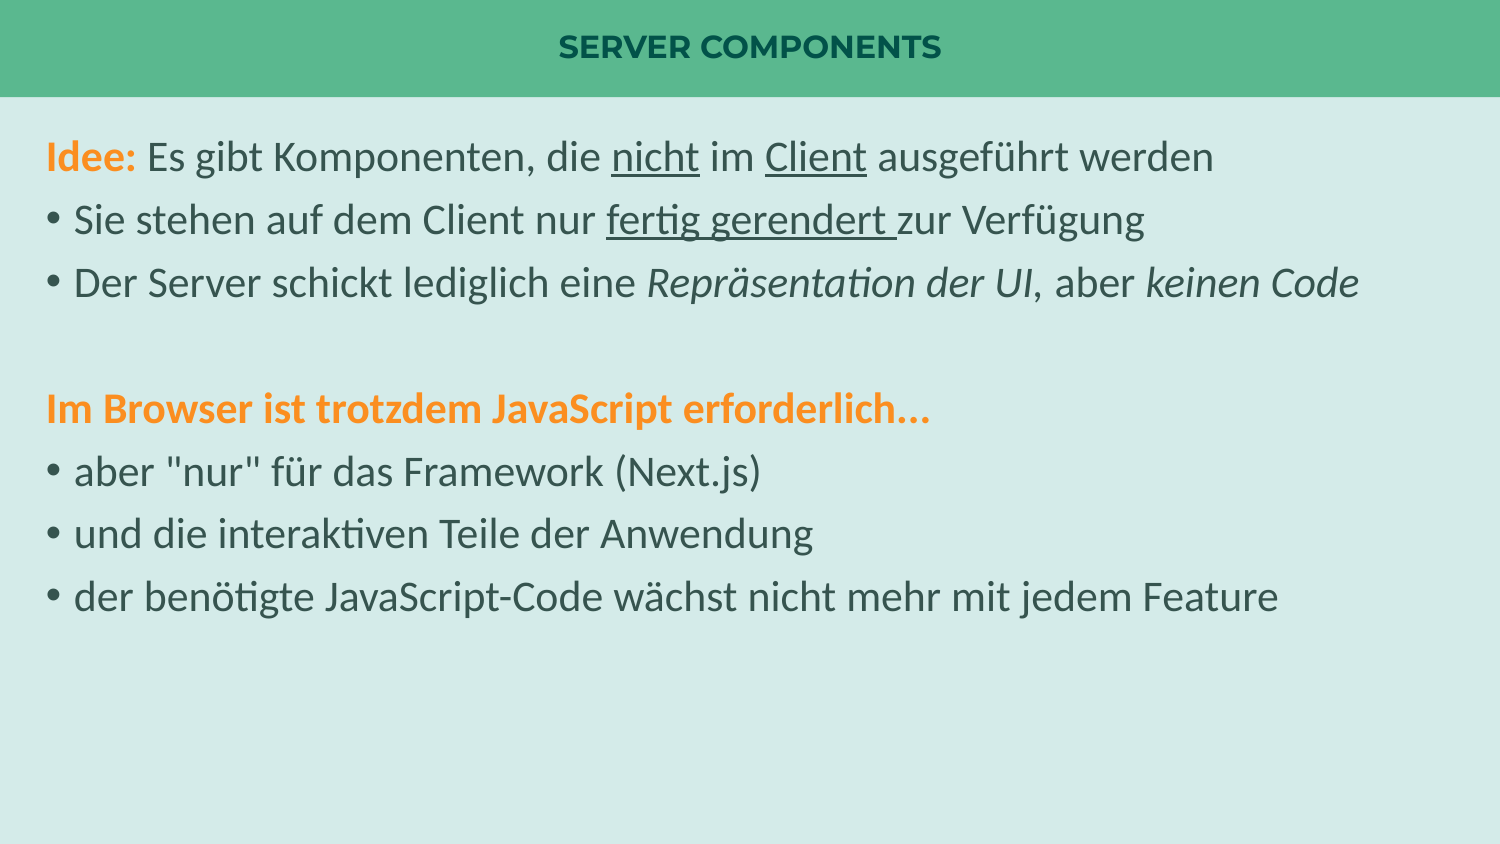

# Server Components
Idee: Es gibt Komponenten, die nicht im Client ausgeführt werden
Sie stehen auf dem Client nur fertig gerendert zur Verfügung
Der Server schickt lediglich eine Repräsentation der UI, aber keinen Code

Im Browser ist trotzdem JavaScript erforderlich...
aber "nur" für das Framework (Next.js)
und die interaktiven Teile der Anwendung
der benötigte JavaScript-Code wächst nicht mehr mit jedem Feature